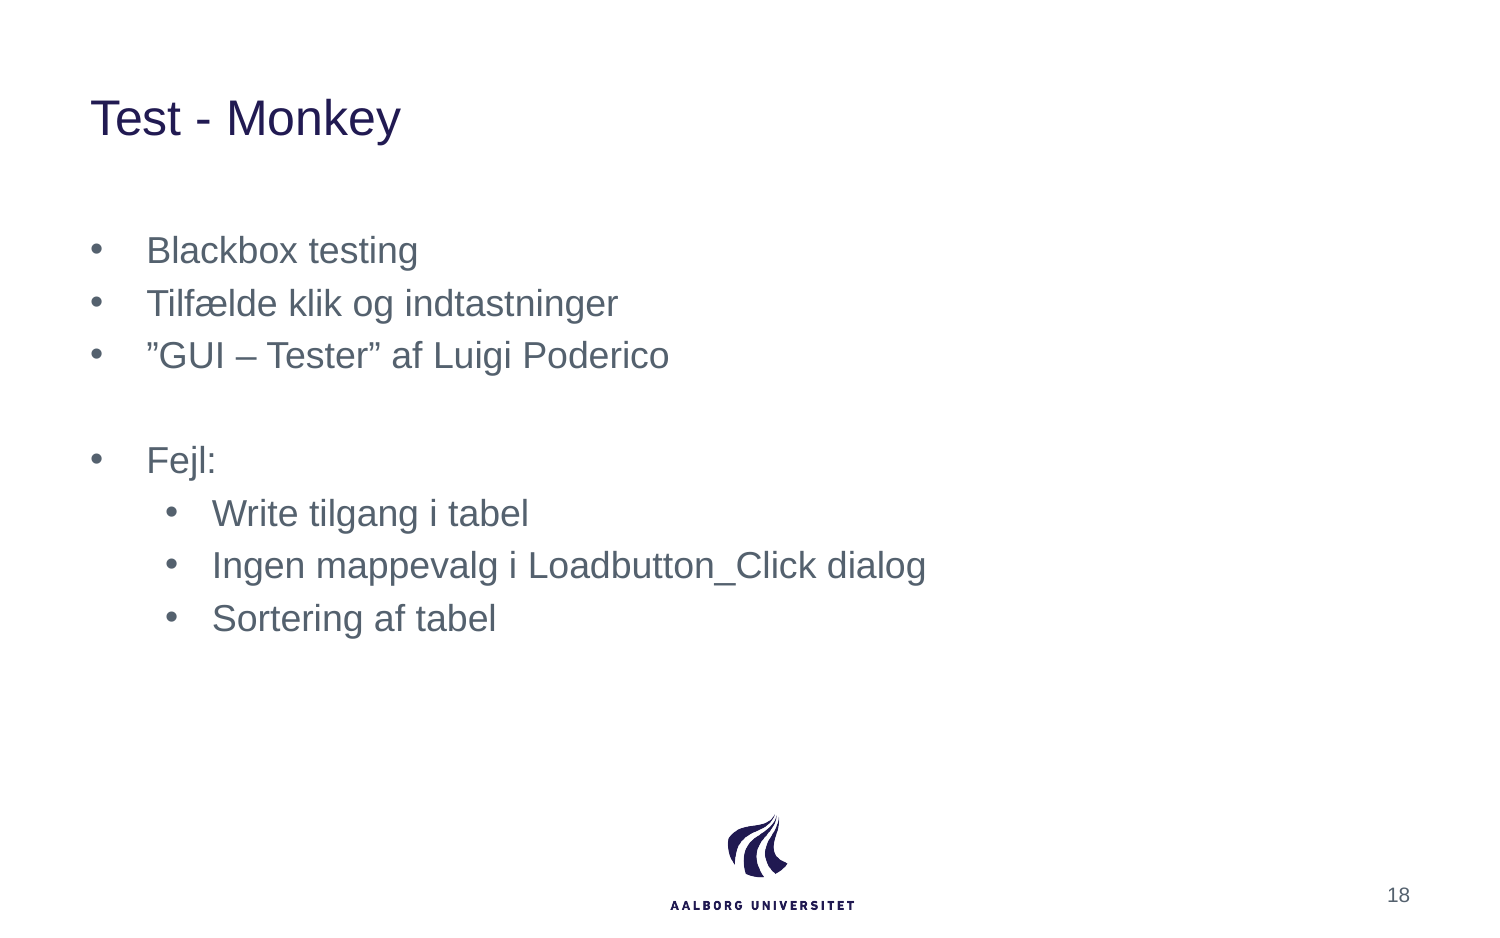

# Test - Monkey
Blackbox testing
Tilfælde klik og indtastninger
”GUI – Tester” af Luigi Poderico

Fejl:
Write tilgang i tabel
Ingen mappevalg i Loadbutton_Click dialog
Sortering af tabel
18